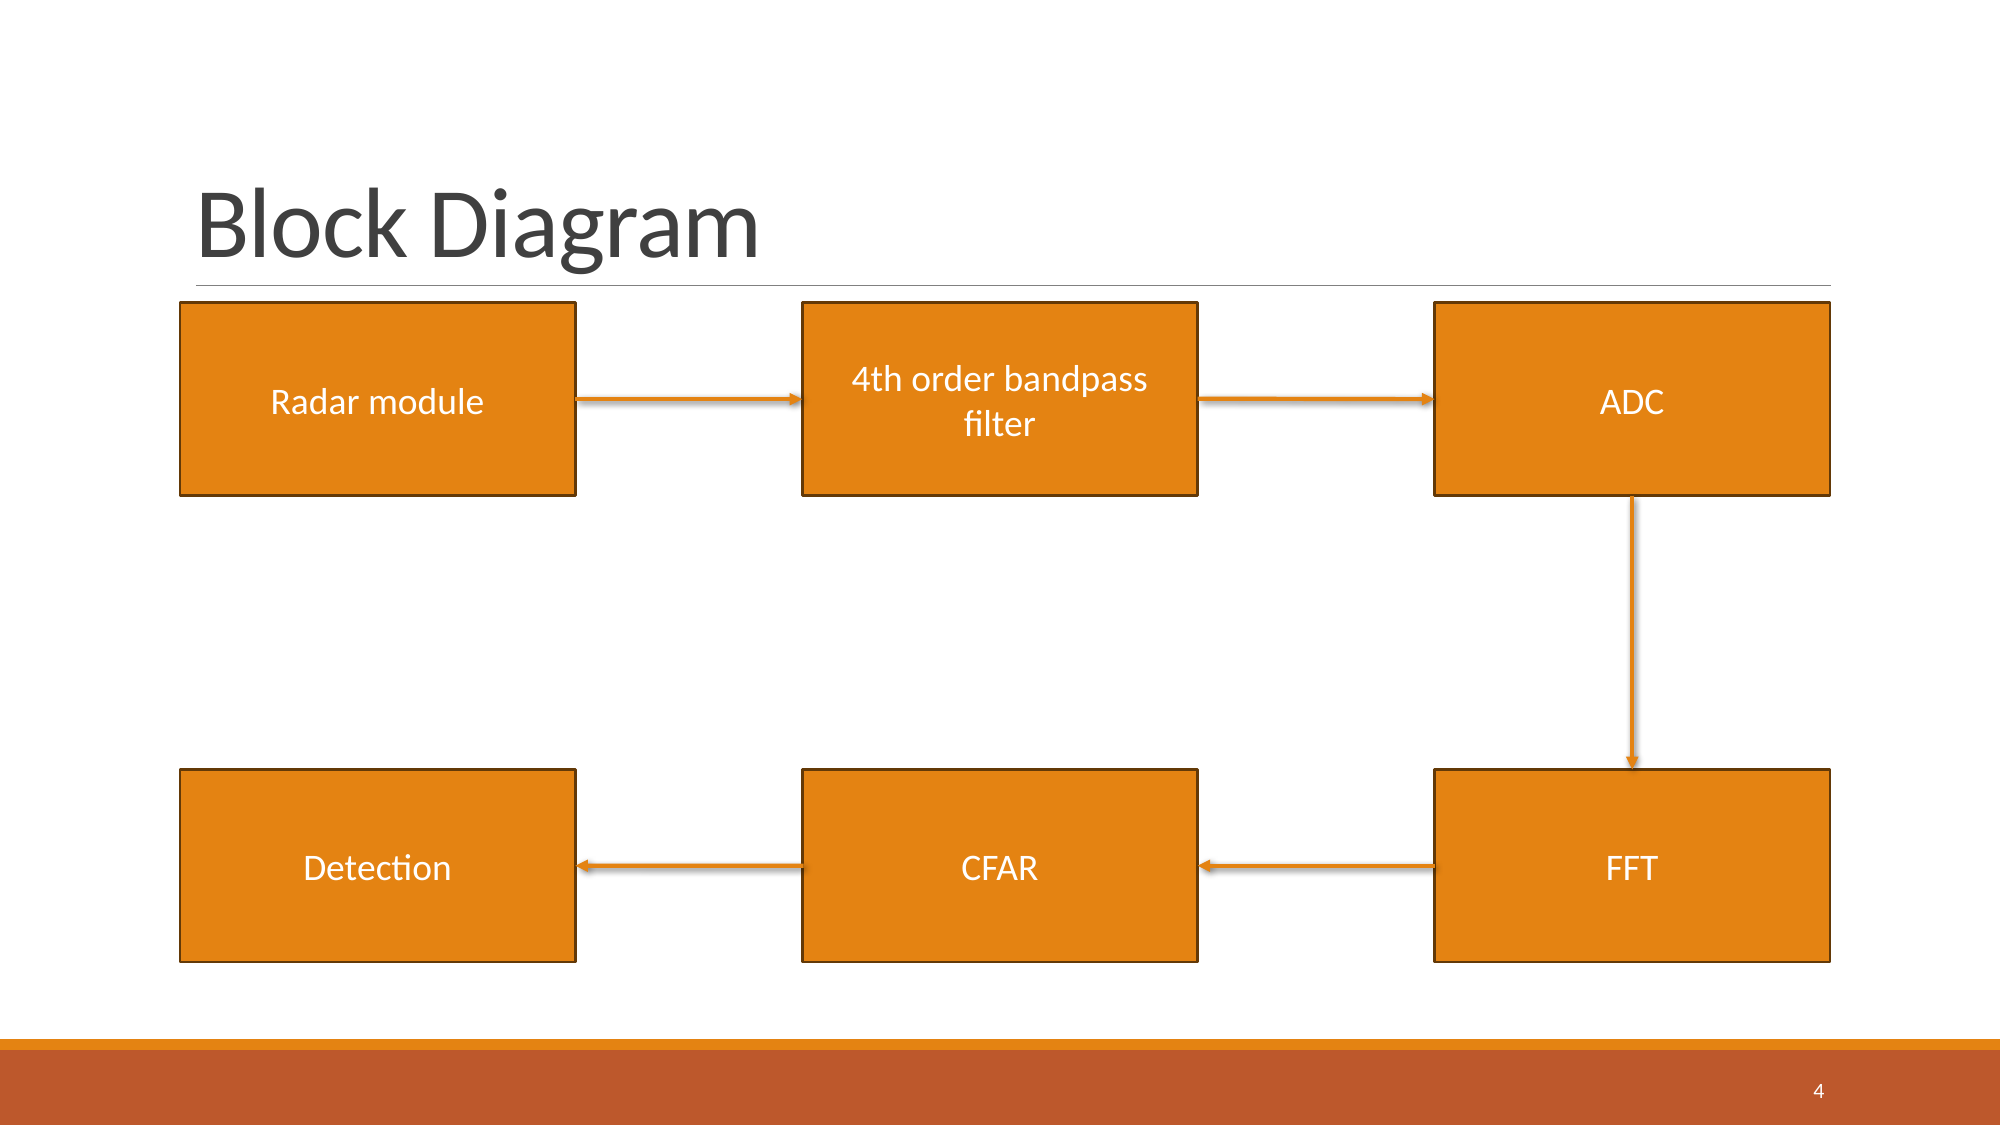

# Block Diagram
ADC

Radar module
4th order bandpass filter
Detection
CFAR
FFT
4